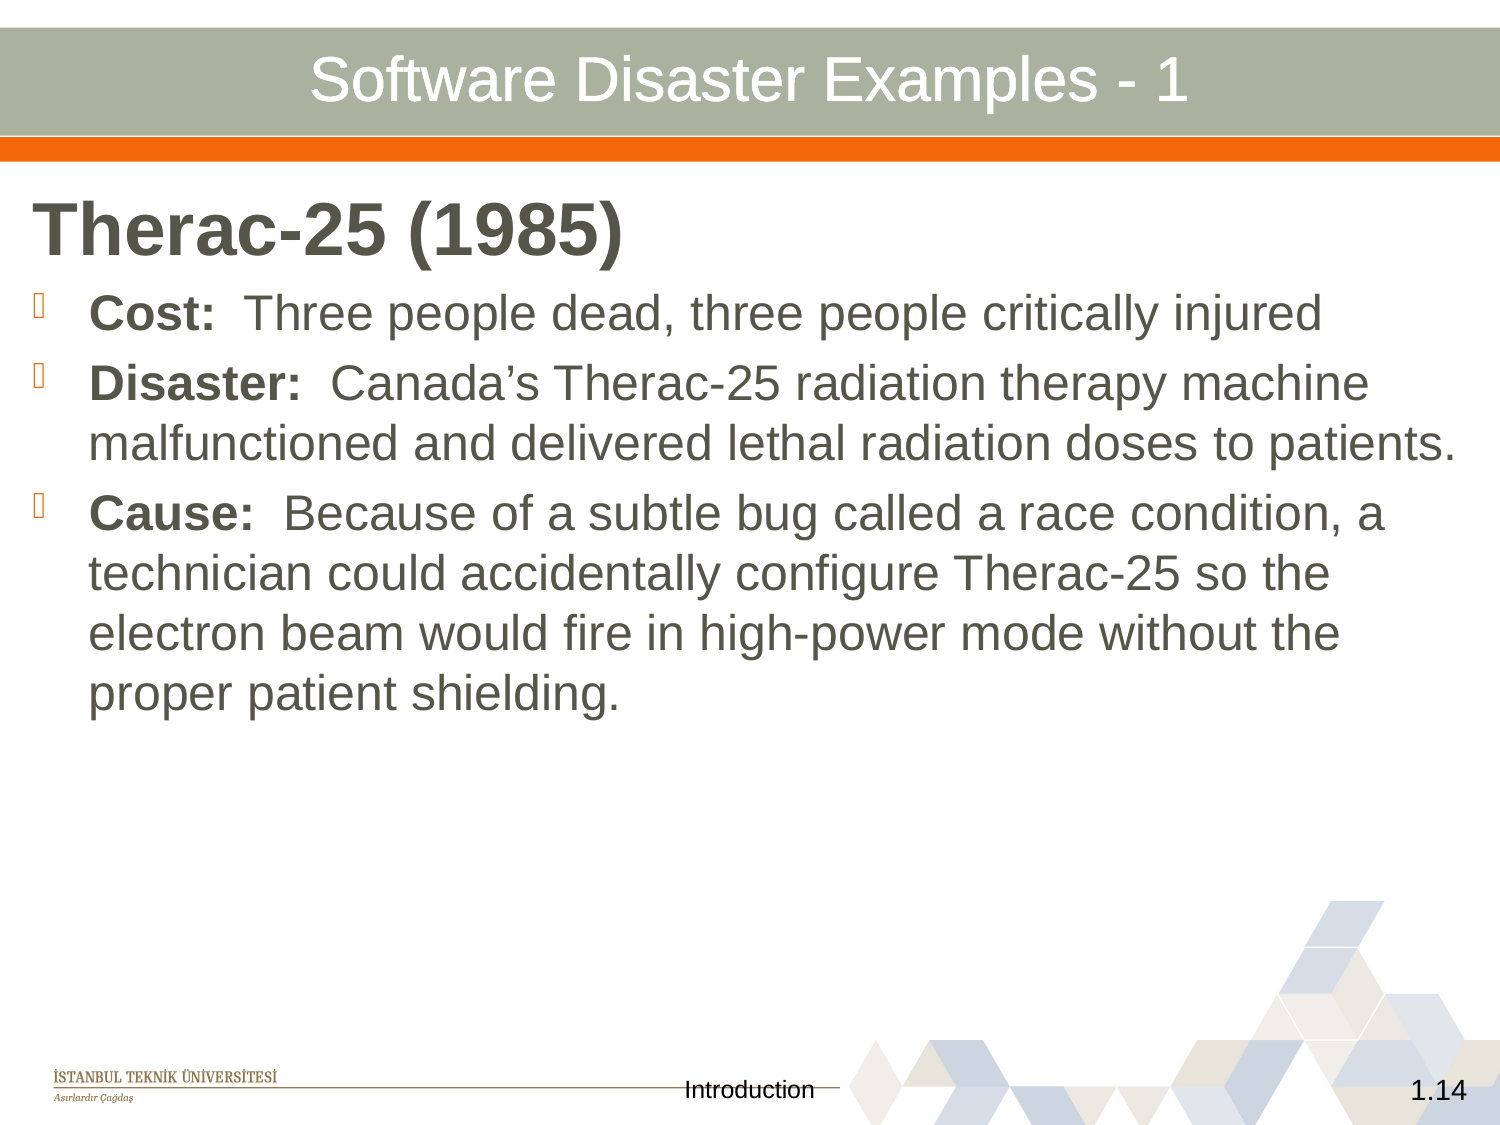

# Software Disaster Examples - 1
Therac-25 (1985)
Cost:  Three people dead, three people critically injured
Disaster:  Canada’s Therac-25 radiation therapy machine malfunctioned and delivered lethal radiation doses to patients.
Cause:  Because of a subtle bug called a race condition, a technician could accidentally configure Therac-25 so the electron beam would fire in high-power mode without the proper patient shielding.

Introduction
1.14